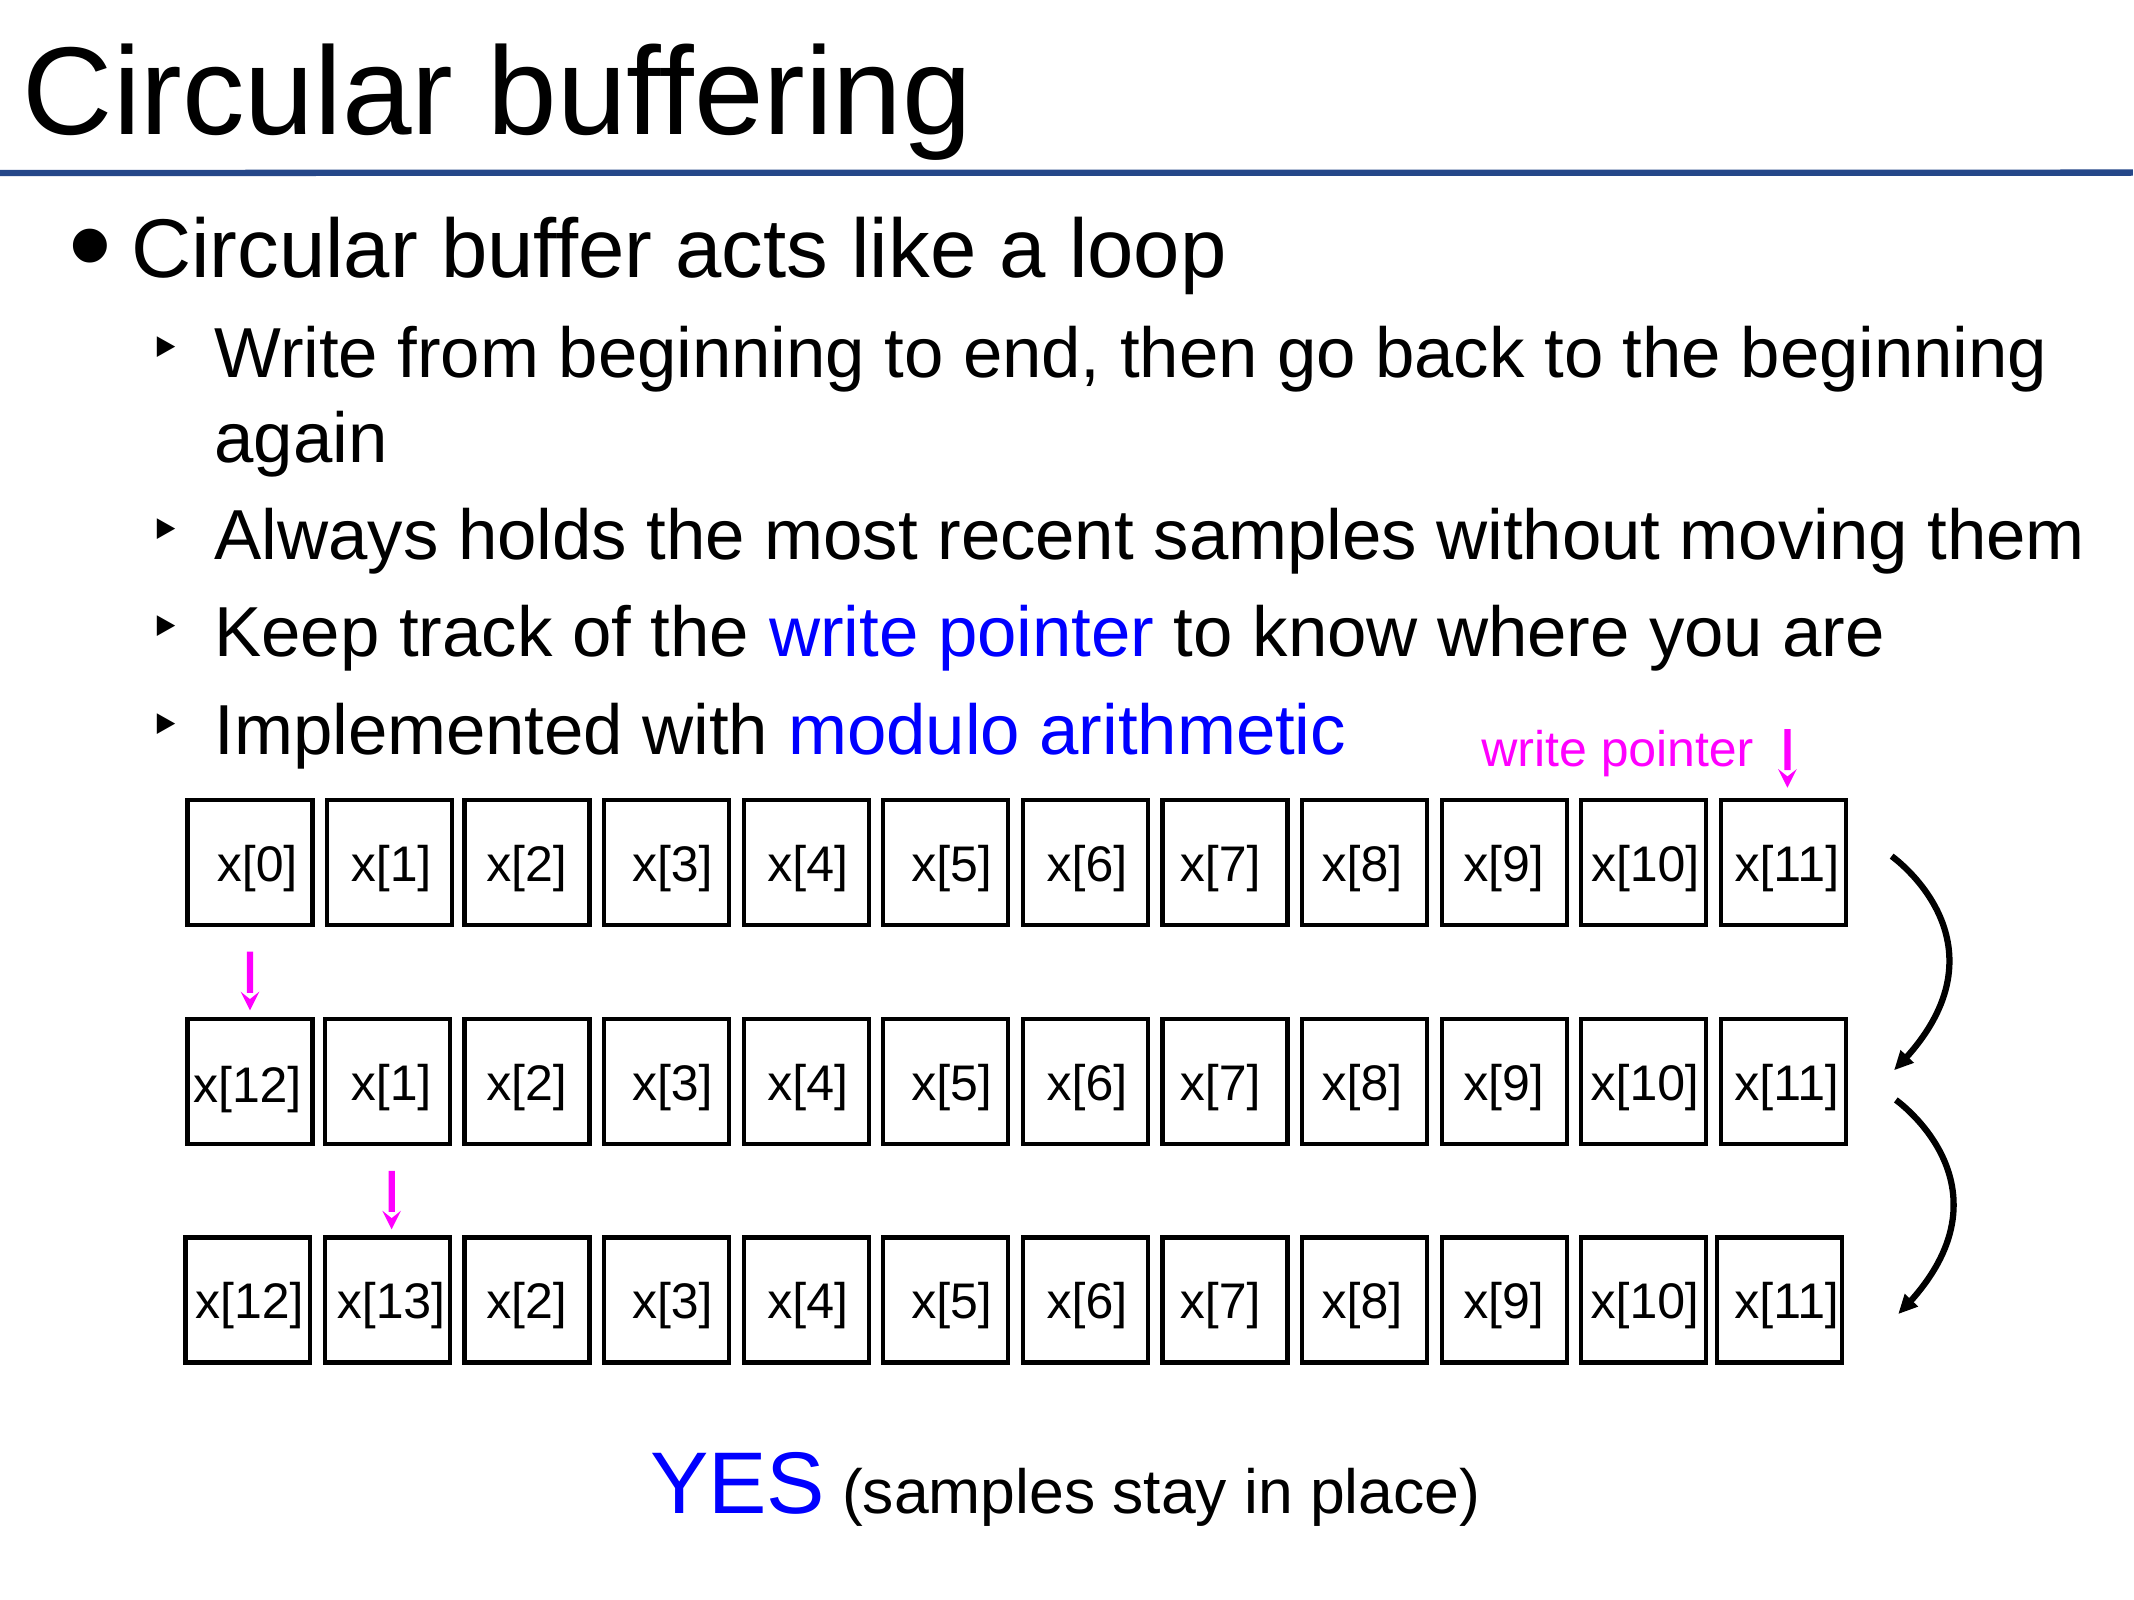

# Circular buffering
Circular buffer acts like a loop
Write from beginning to end, then go back to the beginning again
Always holds the most recent samples without moving them
Keep track of the write pointer to know where you are
Implemented with modulo arithmetic
write pointer

x[0]
x[1]
x[2]
x[3]
x[4]
x[5]
x[6]
x[7]
x[8]
x[9]
x[10]
x[11]

x[1]
x[2]
x[3]
x[4]
x[5]
x[6]
x[7]
x[8]
x[9]
x[10]
x[11]
x[12]

x[12]
x[13]
x[2]
x[3]
x[4]
x[5]
x[6]
x[7]
x[8]
x[9]
x[10]
x[11]
YES (samples stay in place)